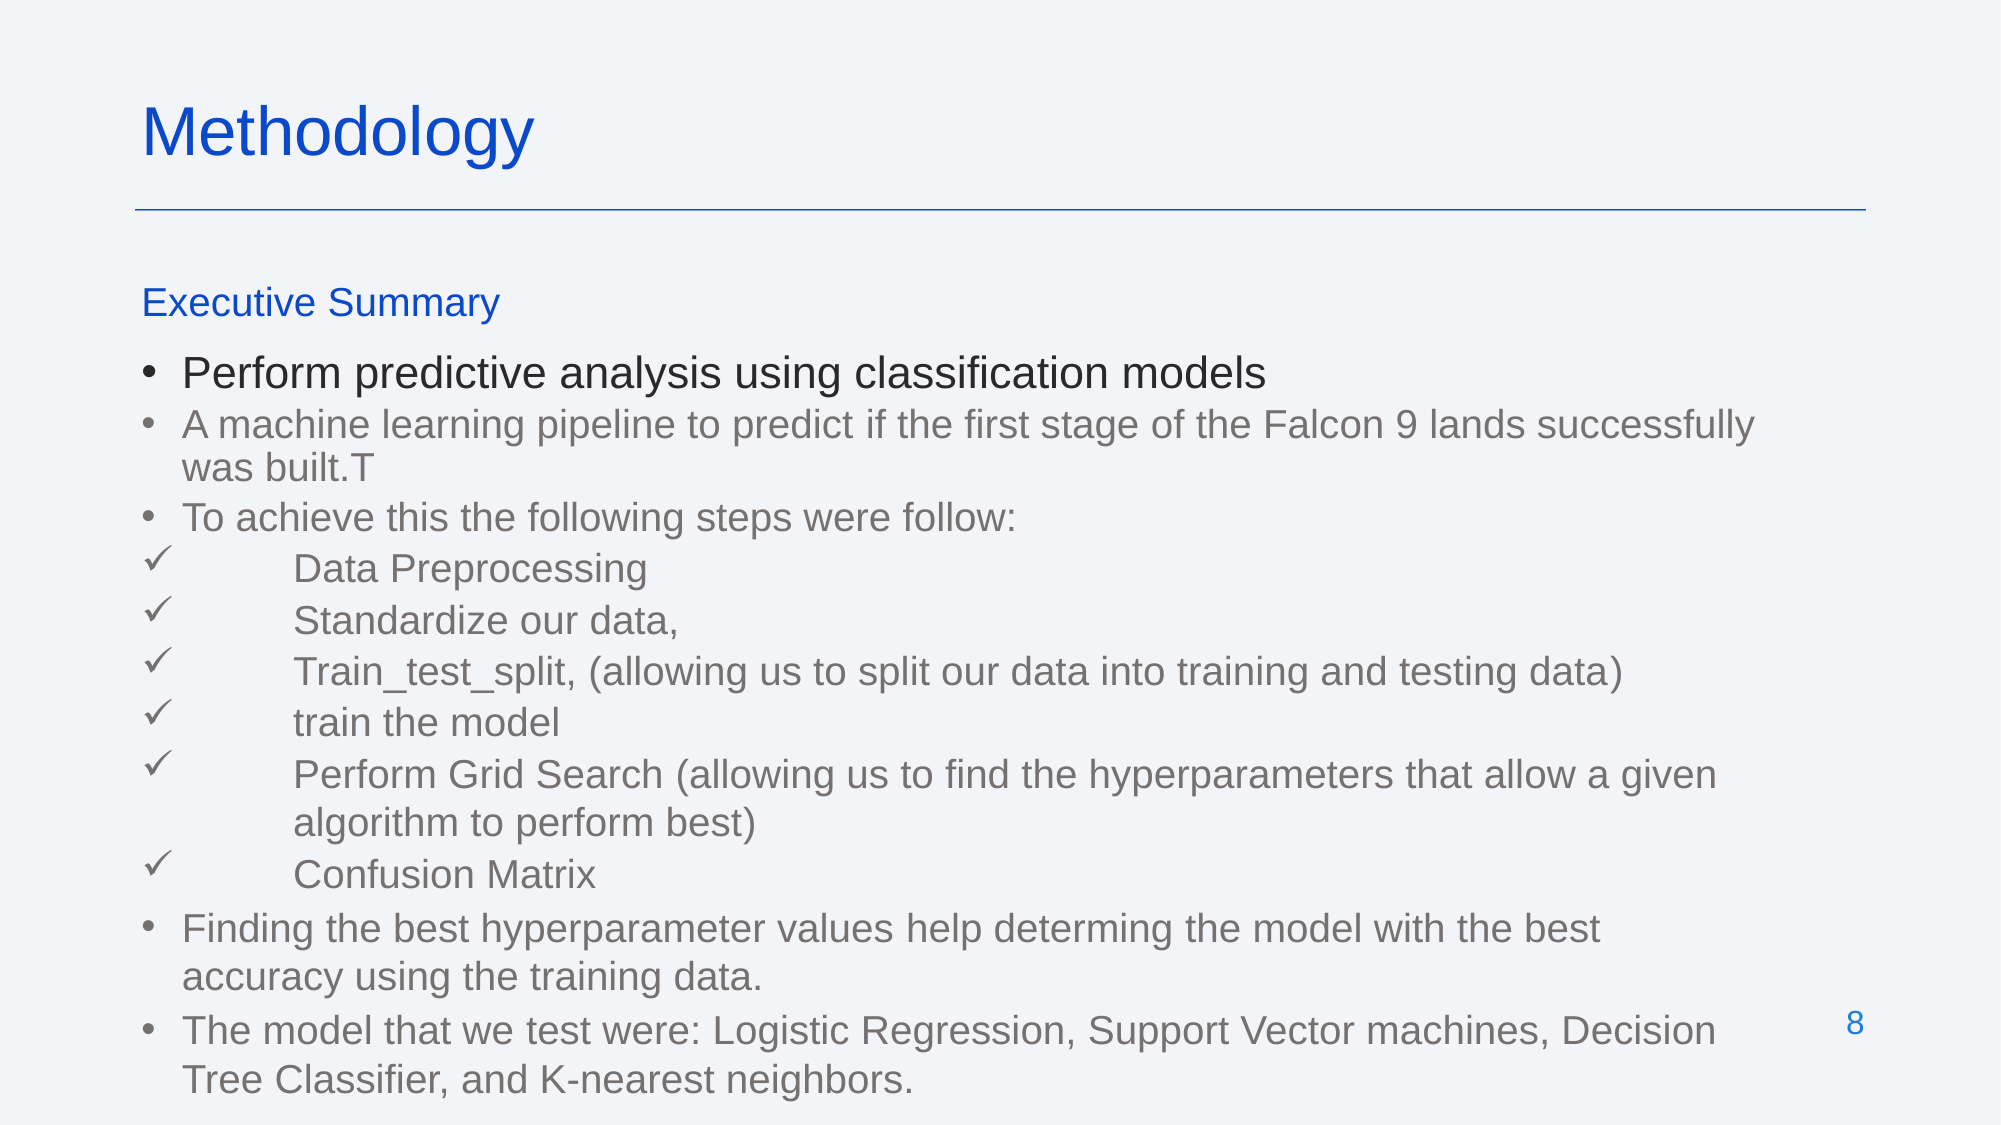

Methodology
Executive Summary
Perform predictive analysis using classification models
A machine learning pipeline to predict if the first stage of the Falcon 9 lands successfully was built.T
To achieve this the following steps were follow:
Data Preprocessing
Standardize our data,
Train_test_split, (allowing us to split our data into training and testing data)
train the model
Perform Grid Search (allowing us to find the hyperparameters that allow a given algorithm to perform best)
Confusion Matrix
Finding the best hyperparameter values help determing the model with the best accuracy using the training data.
The model that we test were: Logistic Regression, Support Vector machines, Decision Tree Classifier, and K-nearest neighbors.

8